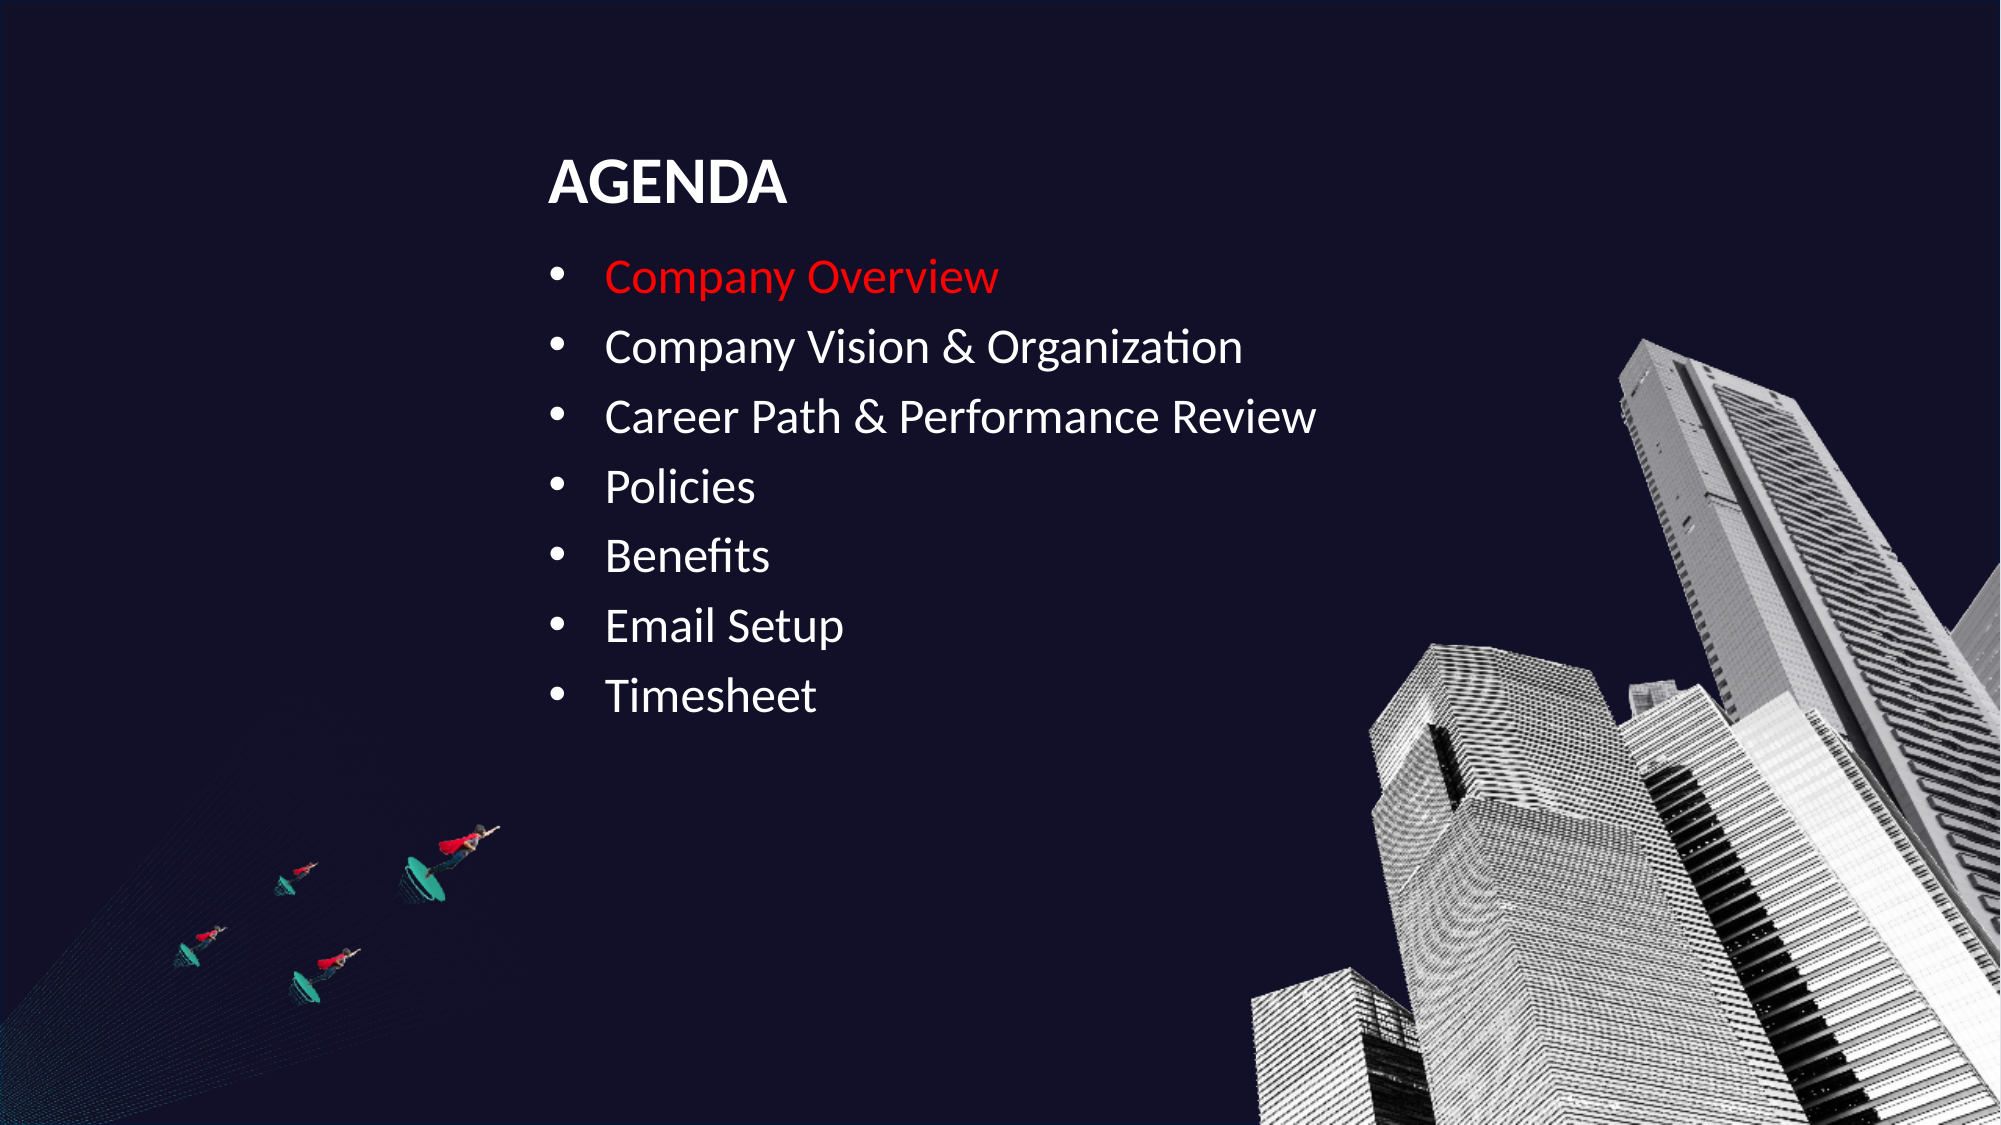

# AGENDA
Company Overview
Company Vision & Organization
Career Path & Performance Review
Policies
Benefits
Email Setup
Timesheet